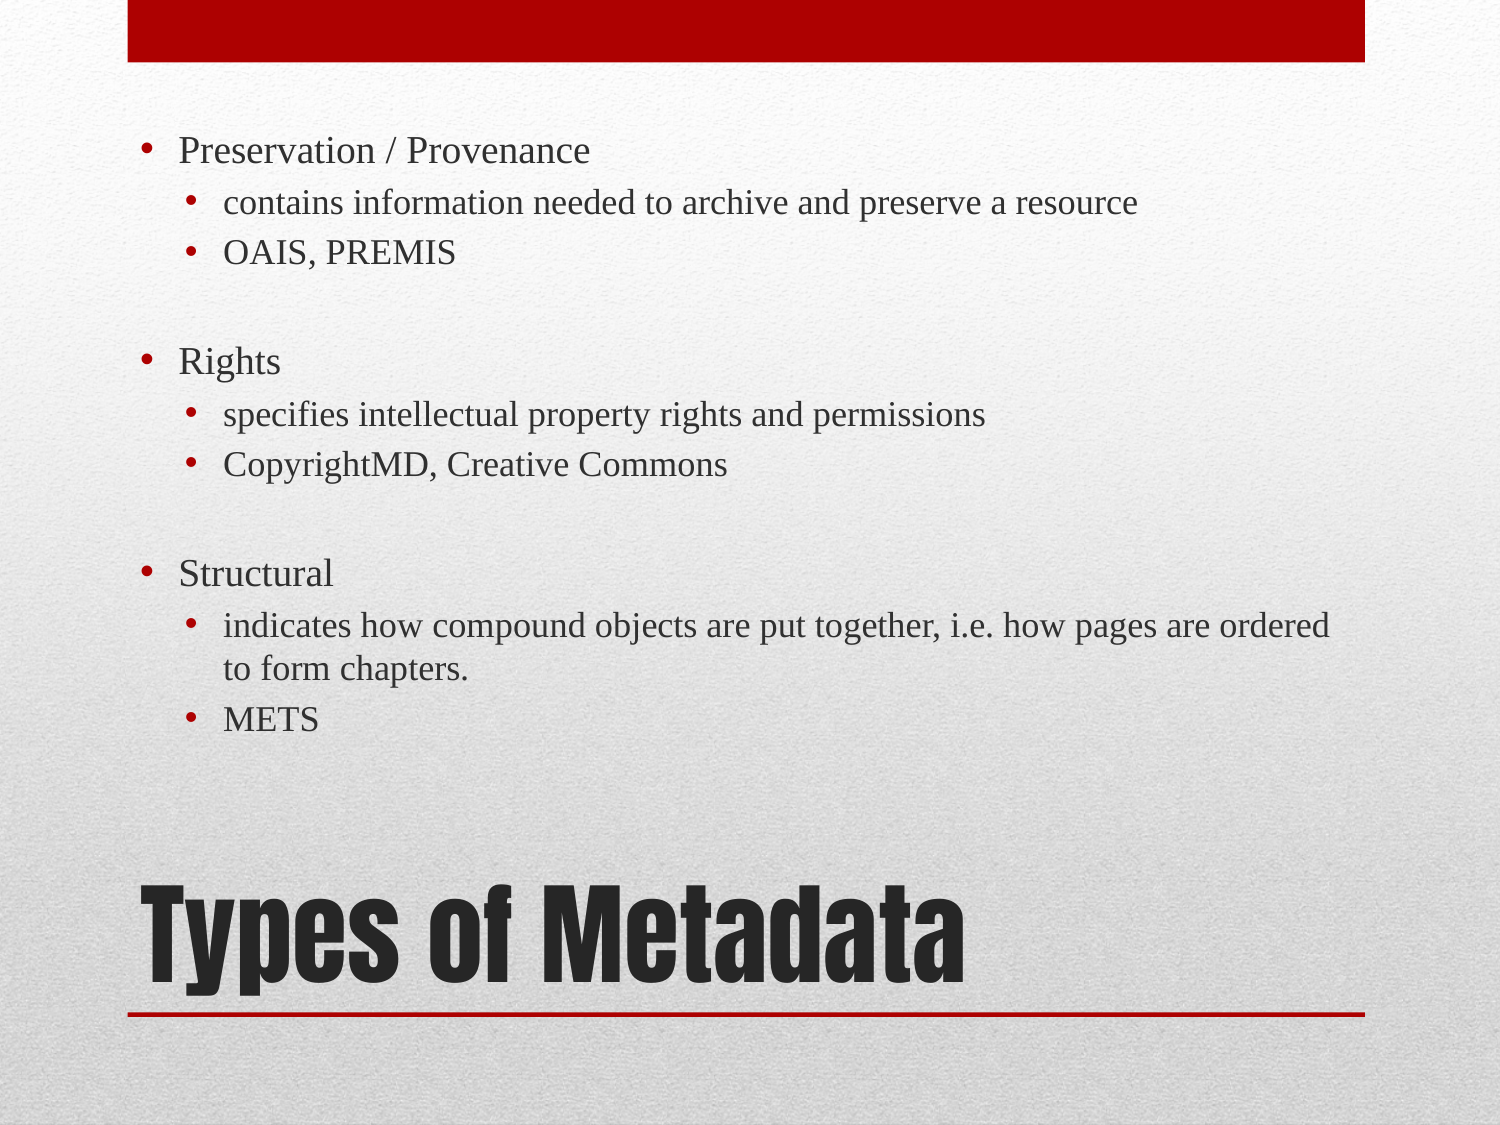

Preservation / Provenance
contains information needed to archive and preserve a resource
OAIS, PREMIS

Rights
specifies intellectual property rights and permissions
CopyrightMD, Creative Commons

Structural
indicates how compound objects are put together, i.e. how pages are ordered to form chapters.
METS
# Types of Metadata